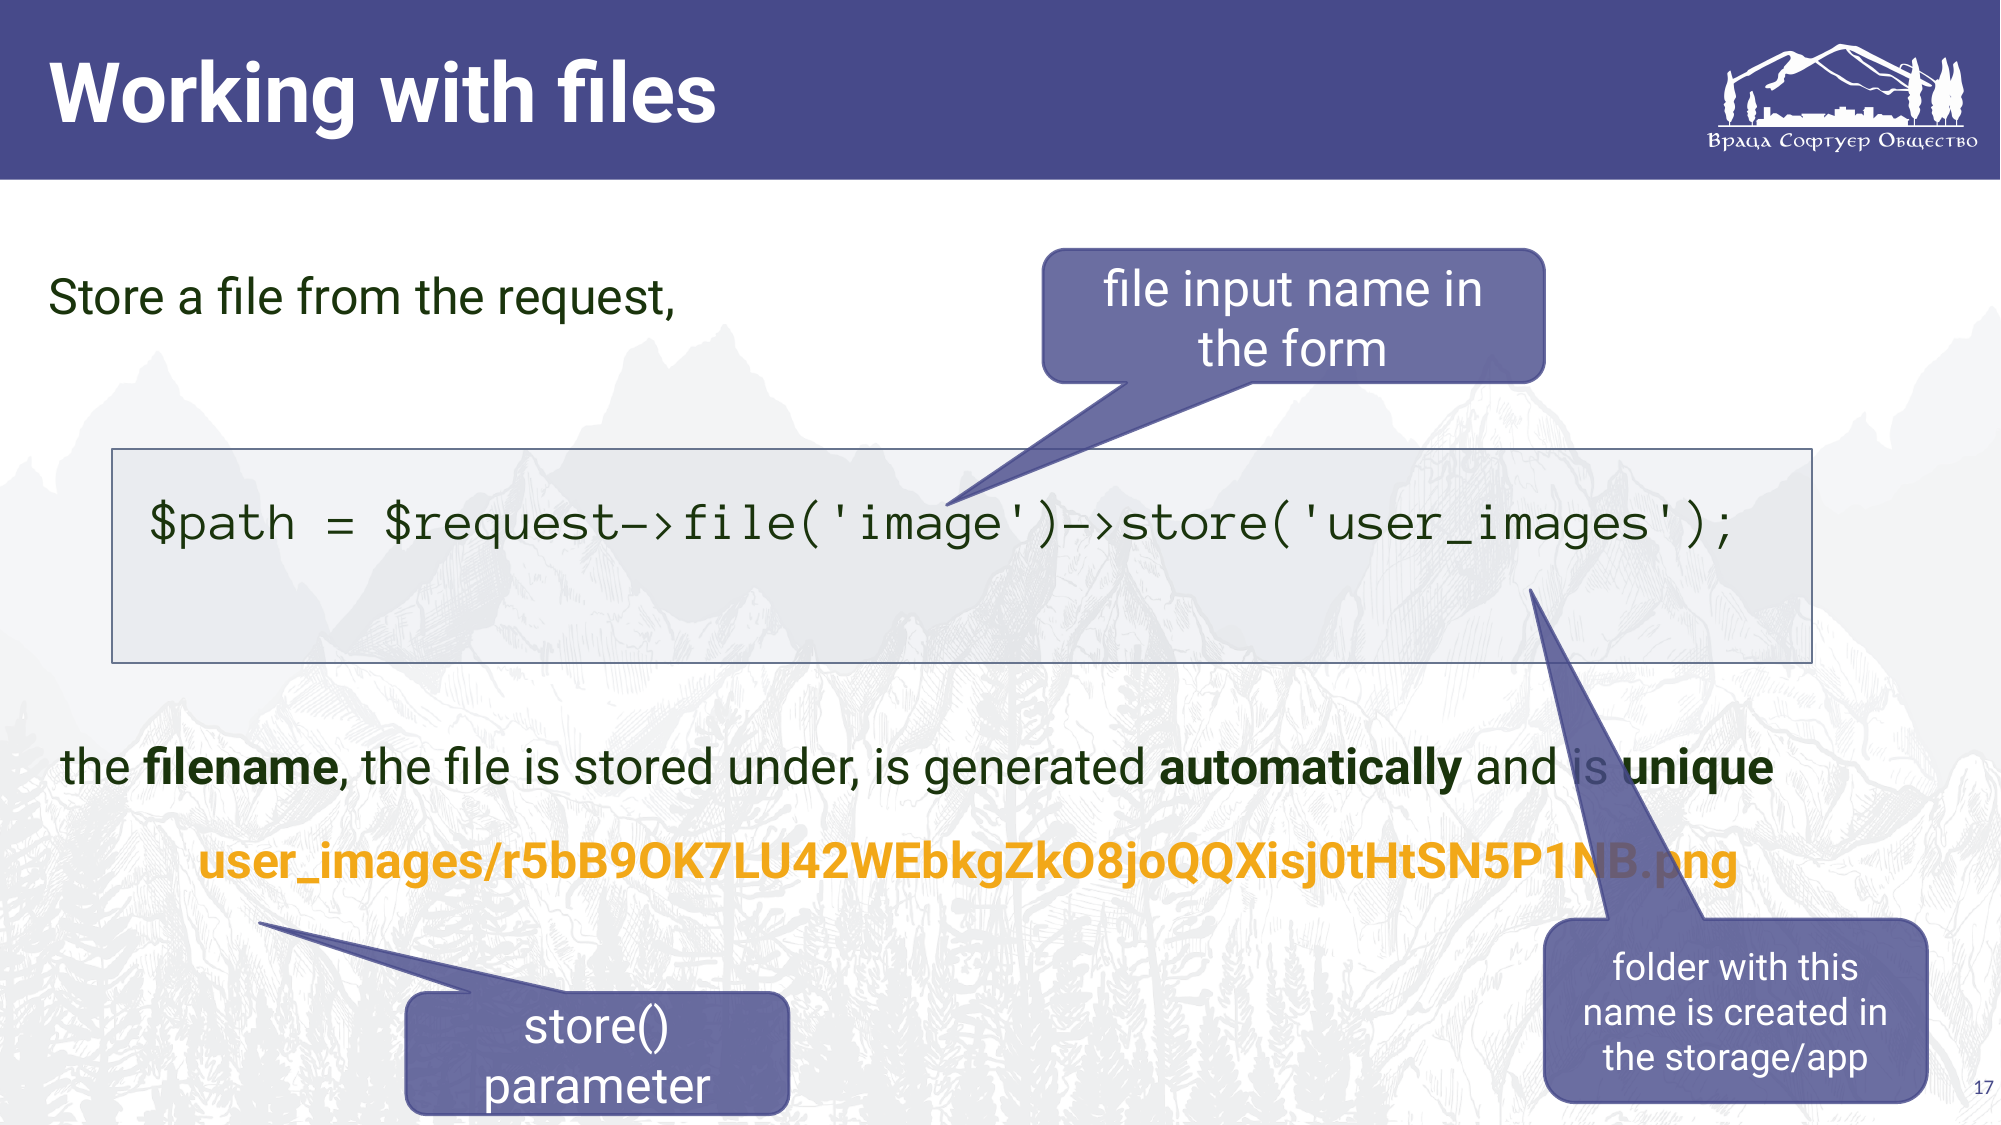

# Working with files
Store a file from the request,

 the filename, the file is stored under, is generated automatically and is unique
	user_images/r5bB9OK7LU42WEbkgZkO8joQQXisj0tHtSN5P1NB.png

file input name in the form
 $path = $request->file('image')->store('user_images');

folder with this name is created in the storage/app
store() parameter
17